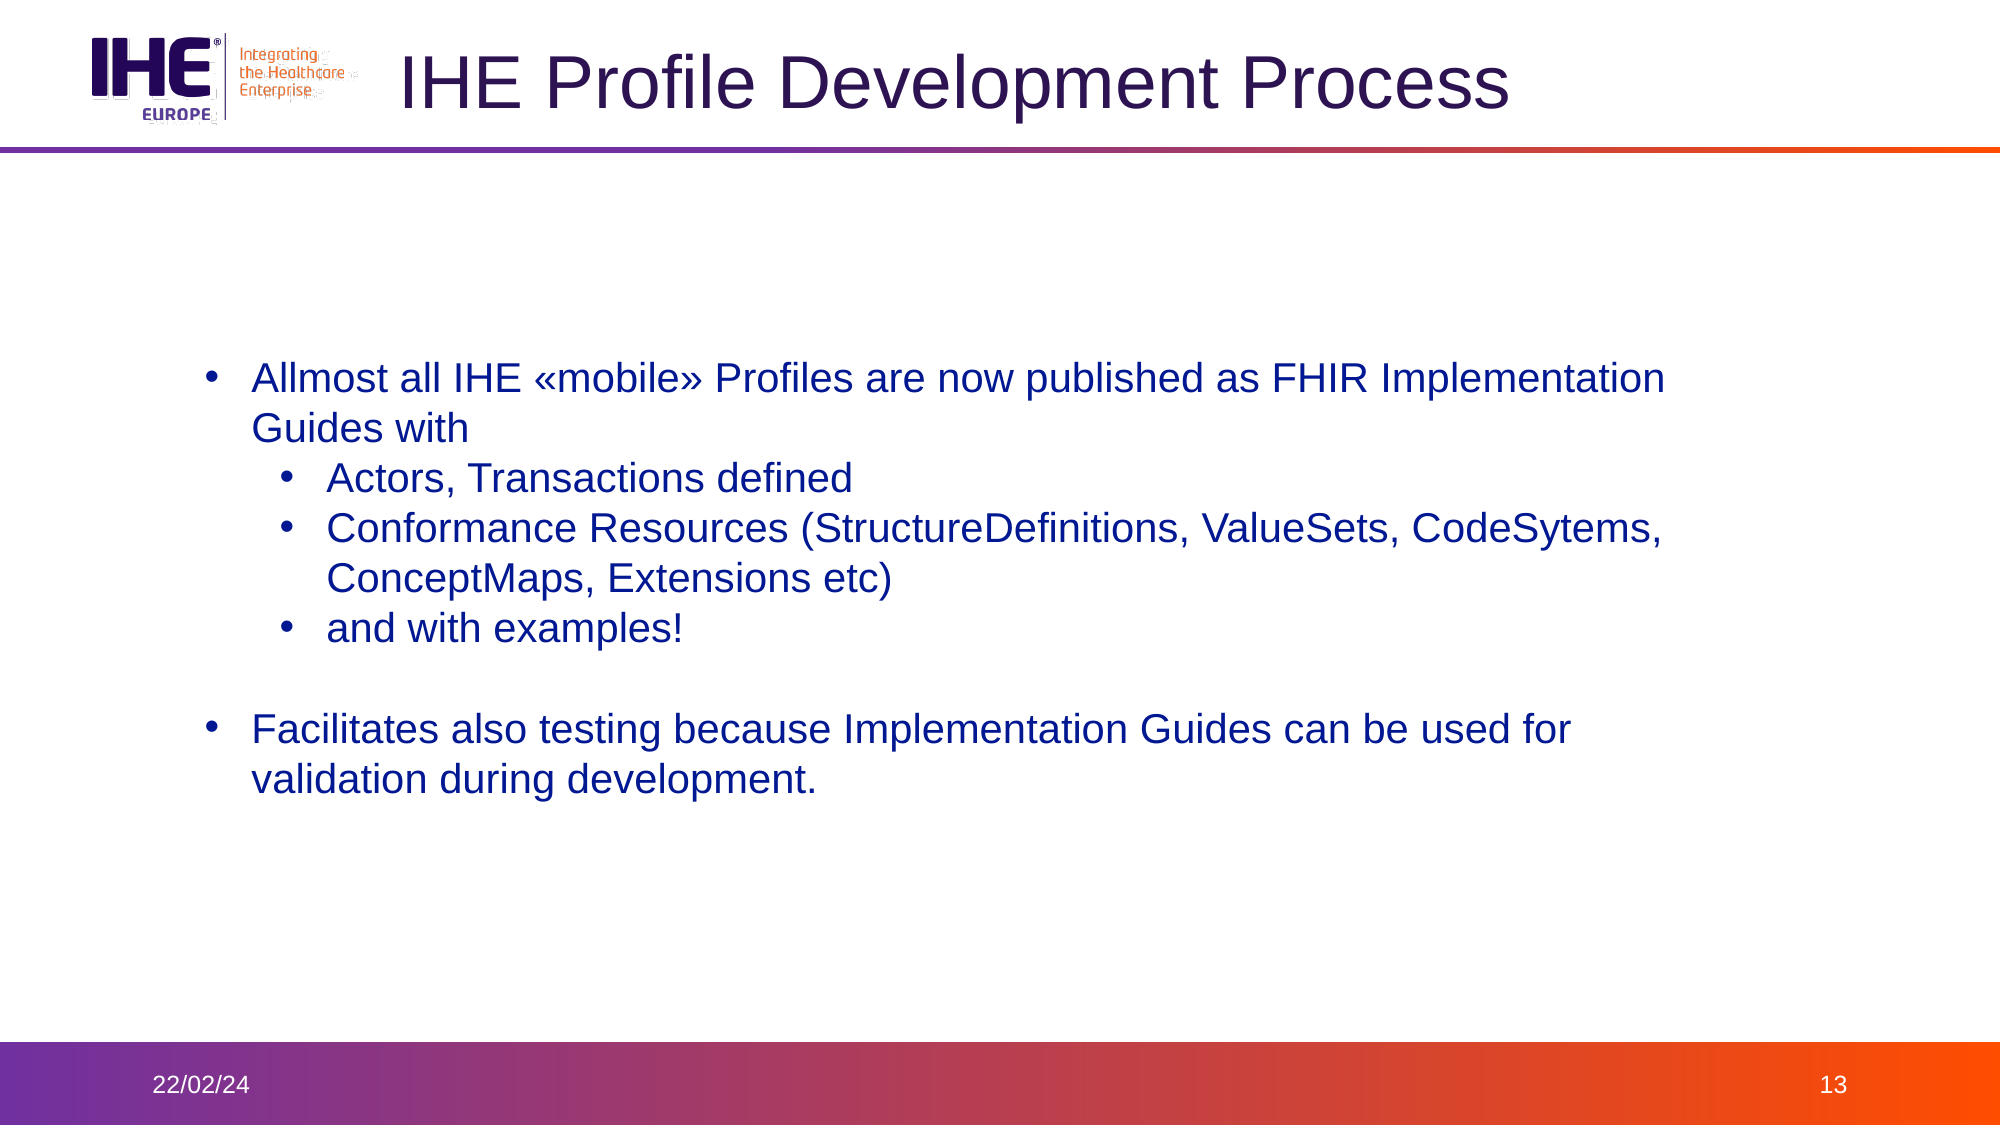

# IHE Profile Development Process
Allmost all IHE «mobile» Profiles are now published as FHIR Implementation Guides with
Actors, Transactions defined
Conformance Resources (StructureDefinitions, ValueSets, CodeSytems, ConceptMaps, Extensions etc)
and with examples!

Facilitates also testing because Implementation Guides can be used for validation during development.

22/02/24
13